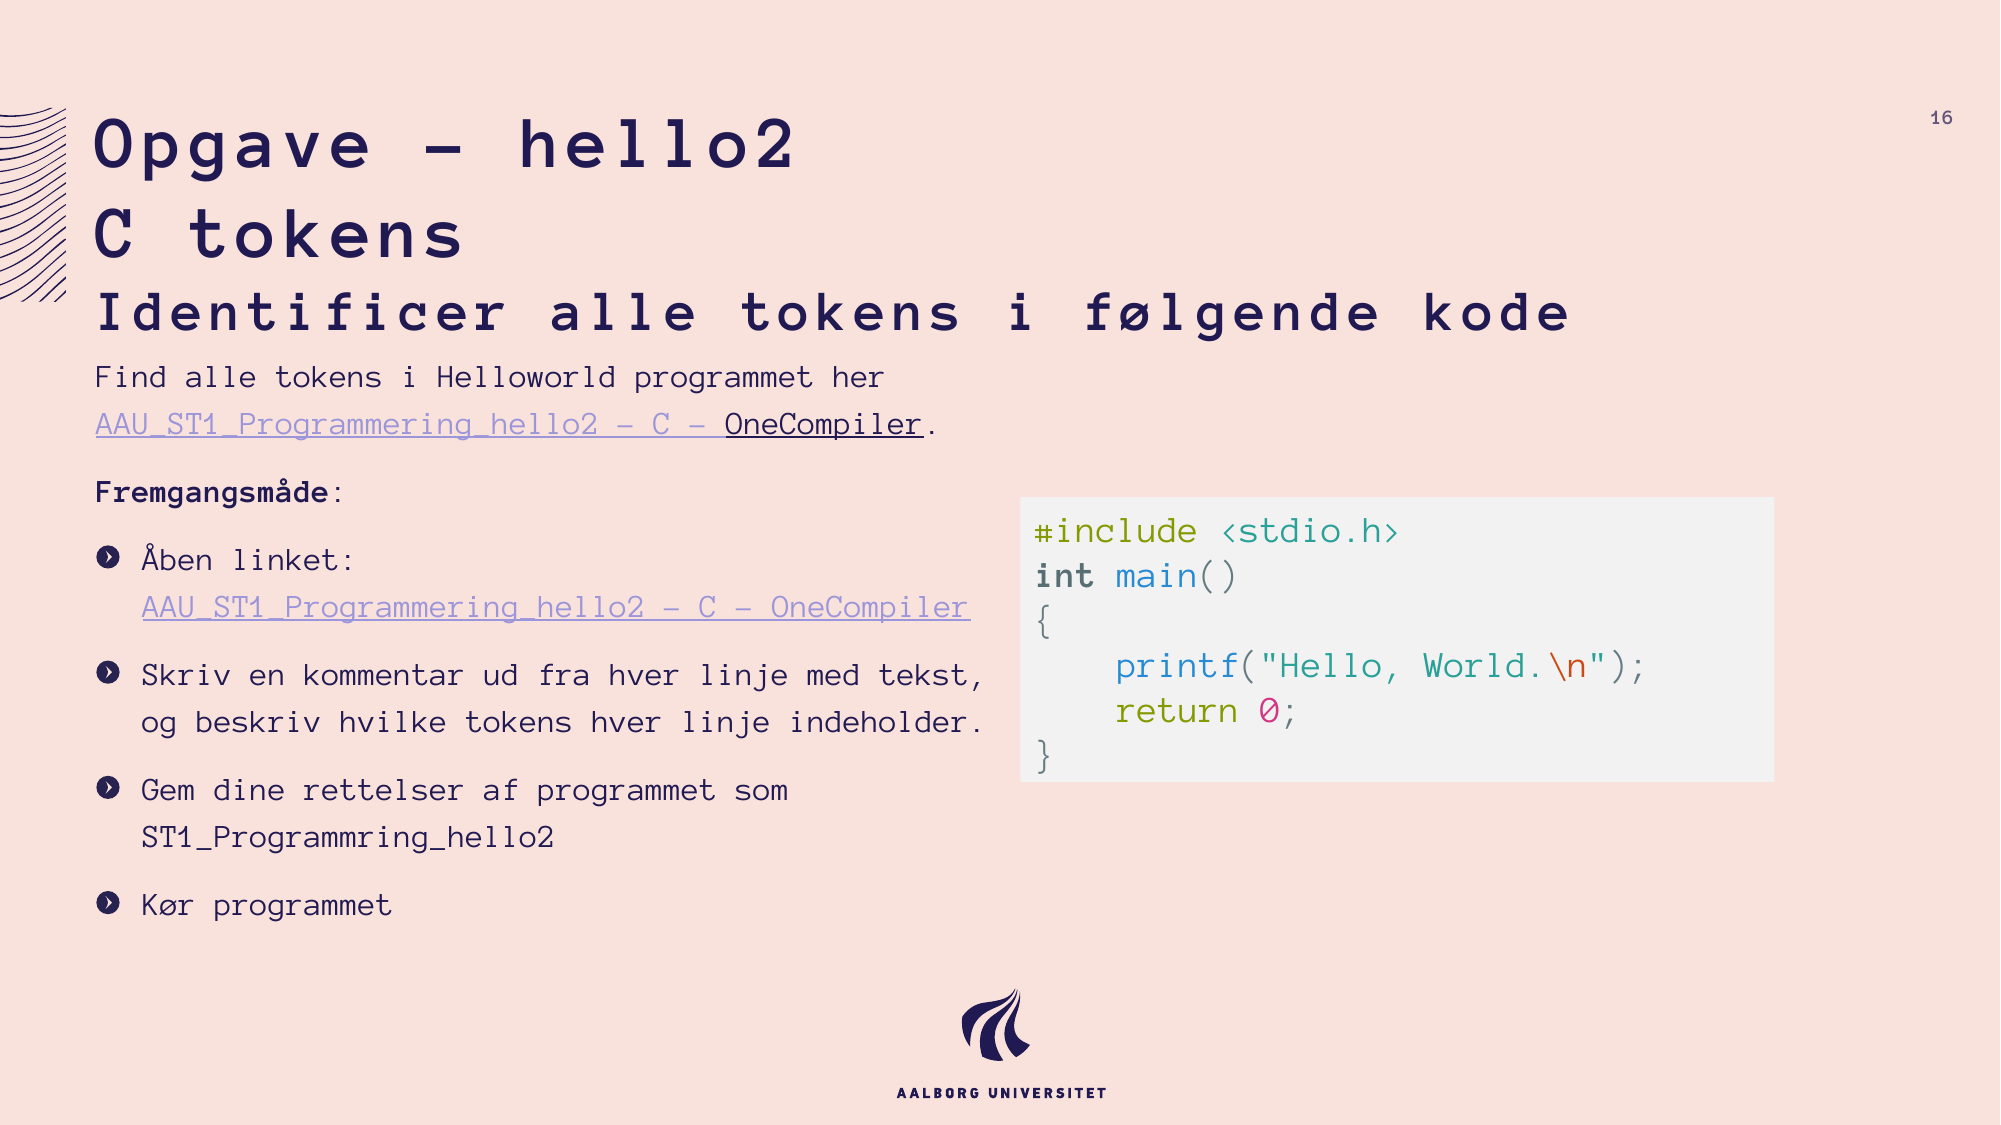

# Opgave - hello2 C tokens Identificer alle tokens i følgende kode
16
Find alle tokens i Helloworld programmet her AAU_ST1_Programmering_hello2 - C - OneCompiler.
Fremgangsmåde:
Åben linket: AAU_ST1_Programmering_hello2 - C - OneCompiler
Skriv en kommentar ud fra hver linje med tekst, og beskriv hvilke tokens hver linje indeholder.
Gem dine rettelser af programmet som ST1_Programmring_hello2
Kør programmet
#include <stdio.h>
int main()
{
    printf("Hello, World.\n");
    return 0;
}